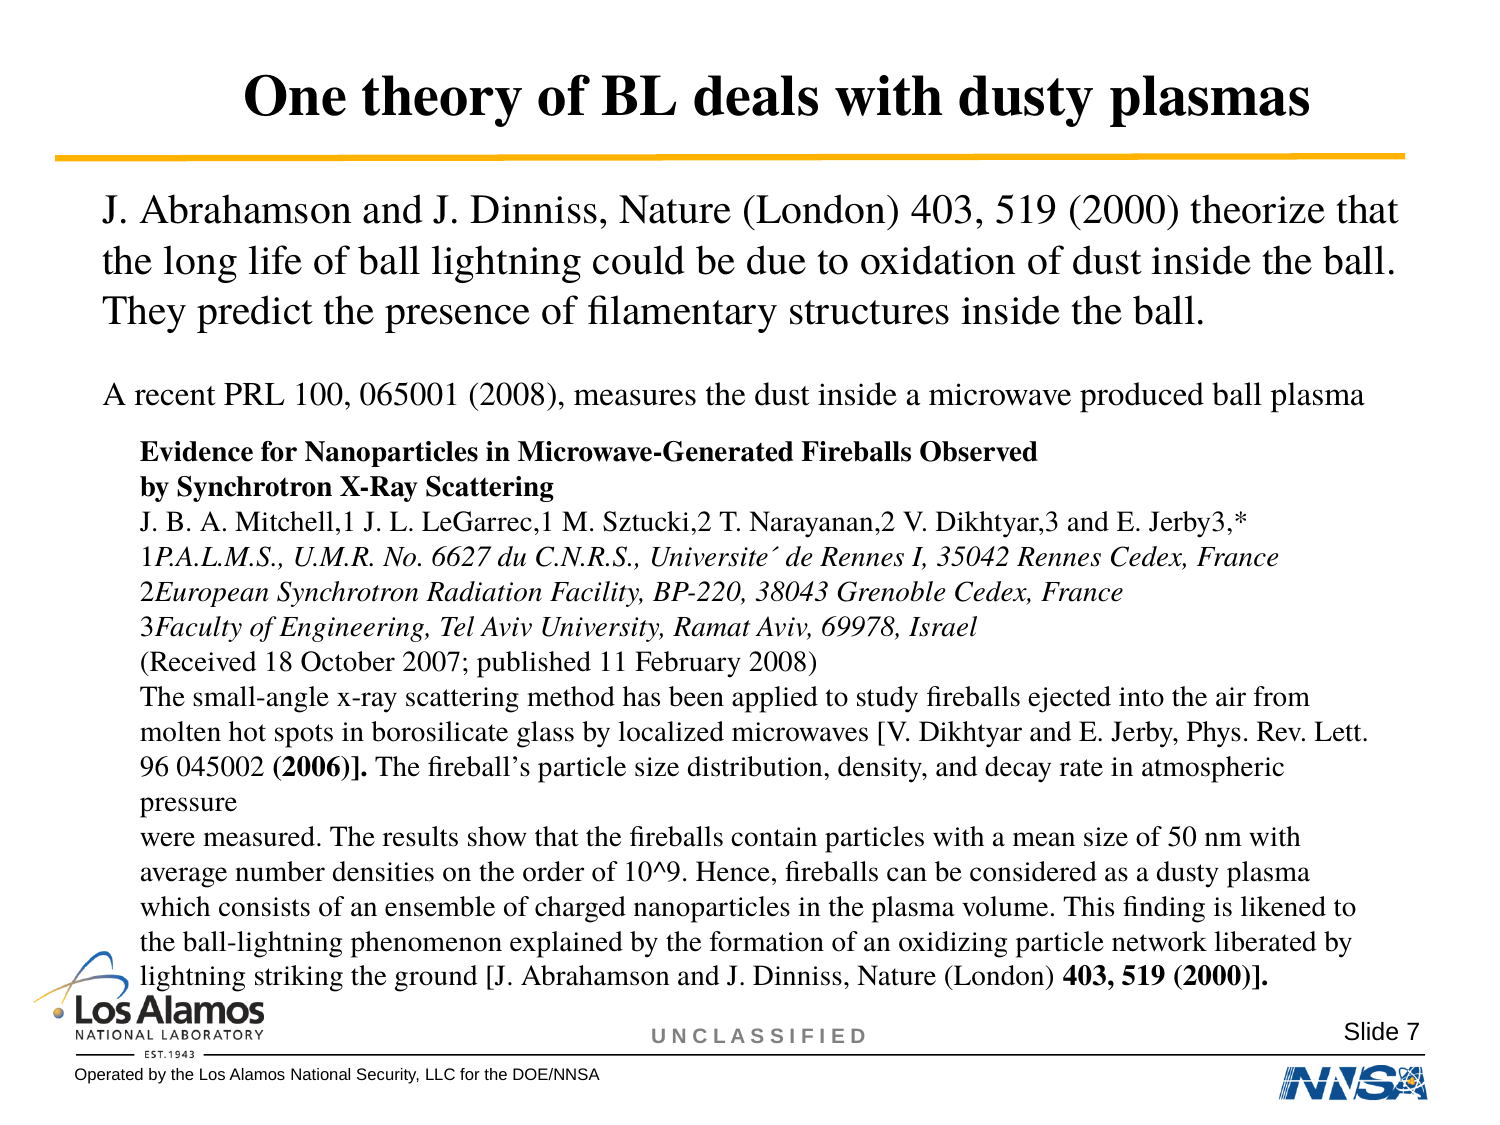

One theory of BL deals with dusty plasmas
J. Abrahamson and J. Dinniss, Nature (London) 403, 519 (2000) theorize that the long life of ball lightning could be due to oxidation of dust inside the ball. They predict the presence of filamentary structures inside the ball.

A recent PRL 100, 065001 (2008), measures the dust inside a microwave produced ball plasma
Evidence for Nanoparticles in Microwave-Generated Fireballs Observed
by Synchrotron X-Ray Scattering
J. B. A. Mitchell,1 J. L. LeGarrec,1 M. Sztucki,2 T. Narayanan,2 V. Dikhtyar,3 and E. Jerby3,*
1P.A.L.M.S., U.M.R. No. 6627 du C.N.R.S., Universite´ de Rennes I, 35042 Rennes Cedex, France
2European Synchrotron Radiation Facility, BP-220, 38043 Grenoble Cedex, France
3Faculty of Engineering, Tel Aviv University, Ramat Aviv, 69978, Israel
(Received 18 October 2007; published 11 February 2008)
The small-angle x-ray scattering method has been applied to study fireballs ejected into the air from
molten hot spots in borosilicate glass by localized microwaves [V. Dikhtyar and E. Jerby, Phys. Rev. Lett.
96 045002 (2006)]. The fireball’s particle size distribution, density, and decay rate in atmospheric pressure
were measured. The results show that the fireballs contain particles with a mean size of 50 nm with
average number densities on the order of 10^9. Hence, fireballs can be considered as a dusty plasma
which consists of an ensemble of charged nanoparticles in the plasma volume. This finding is likened to
the ball-lightning phenomenon explained by the formation of an oxidizing particle network liberated by
lightning striking the ground [J. Abrahamson and J. Dinniss, Nature (London) 403, 519 (2000)].
Slide 7